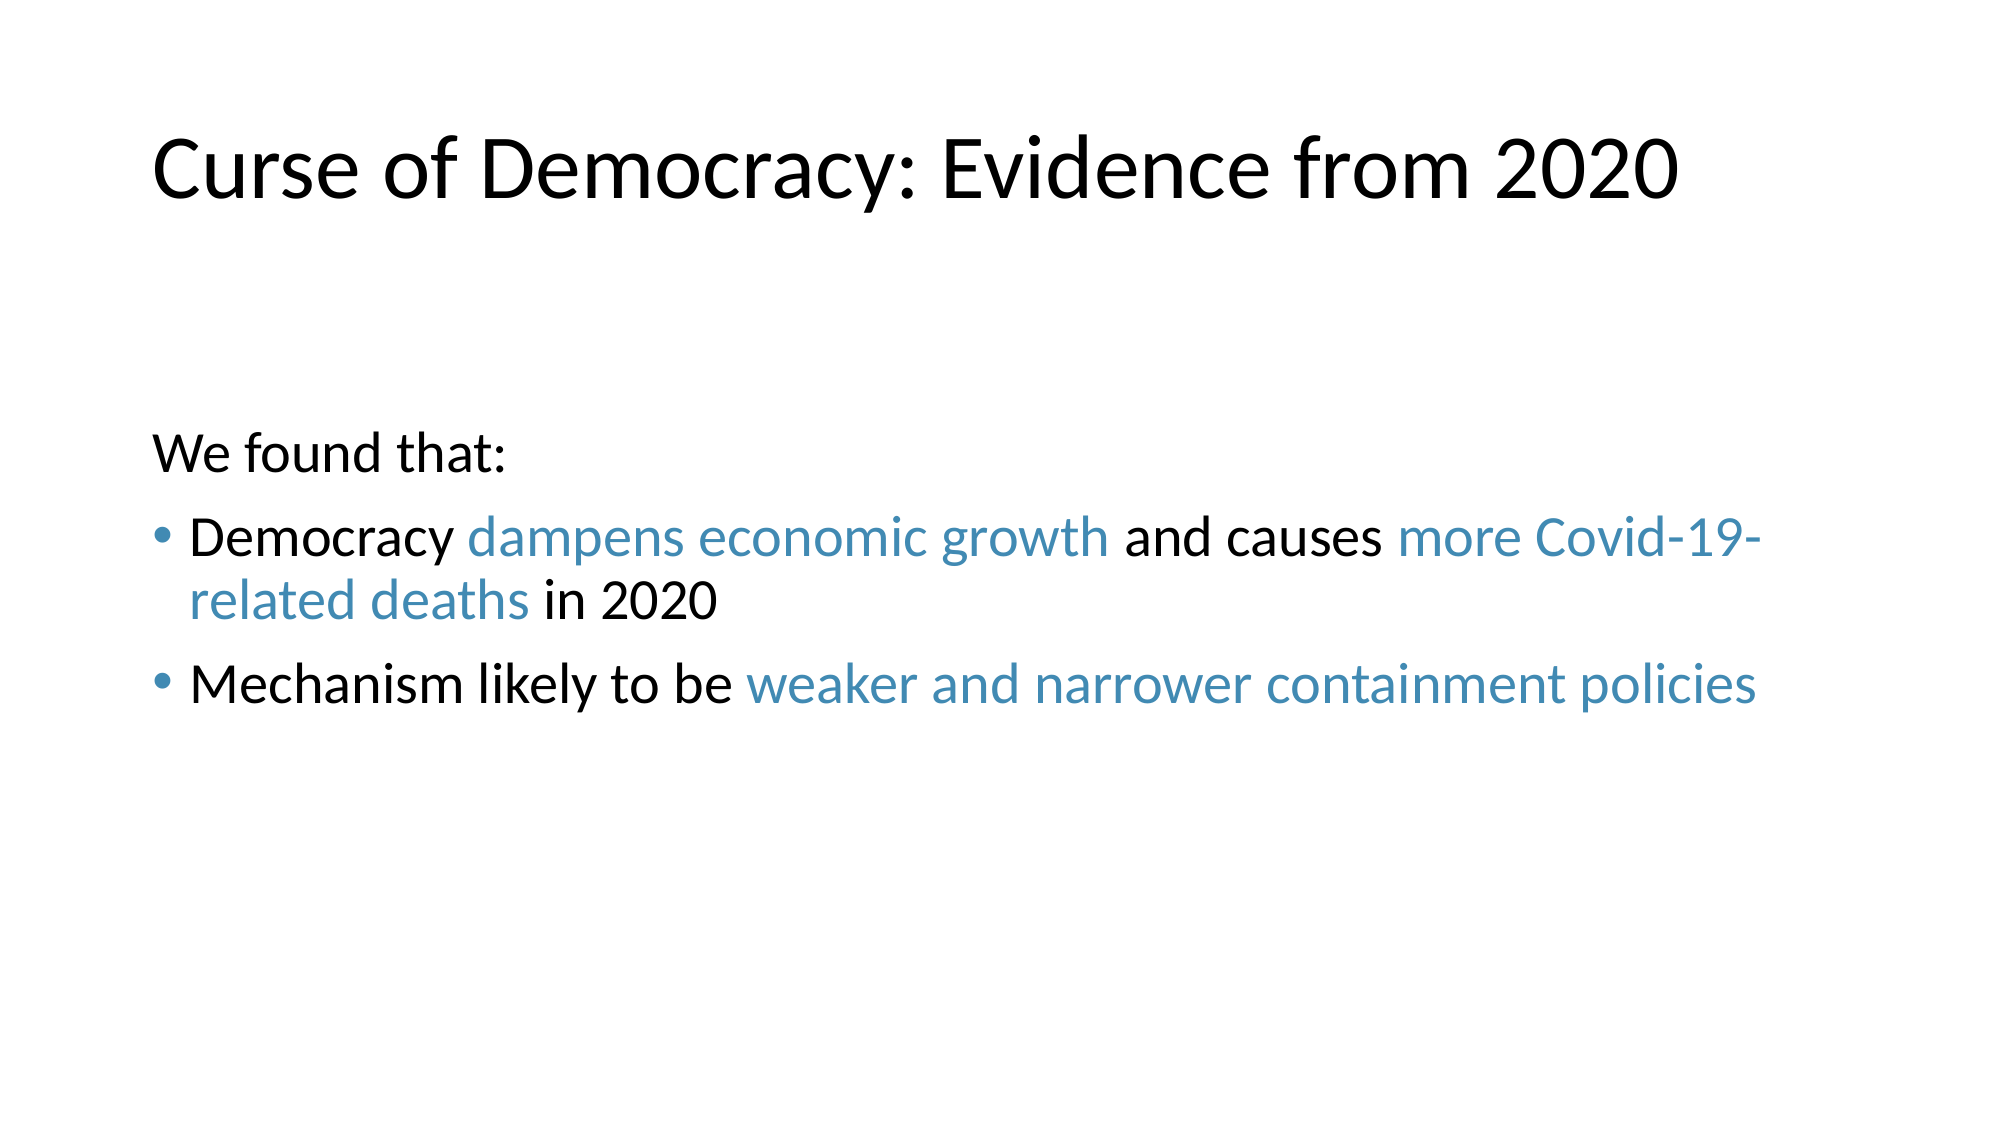

# Curse of Democracy: Evidence from 2020
We found that:
Democracy dampens economic growth and causes more Covid-19-related deaths in 2020
Mechanism likely to be weaker and narrower containment policies